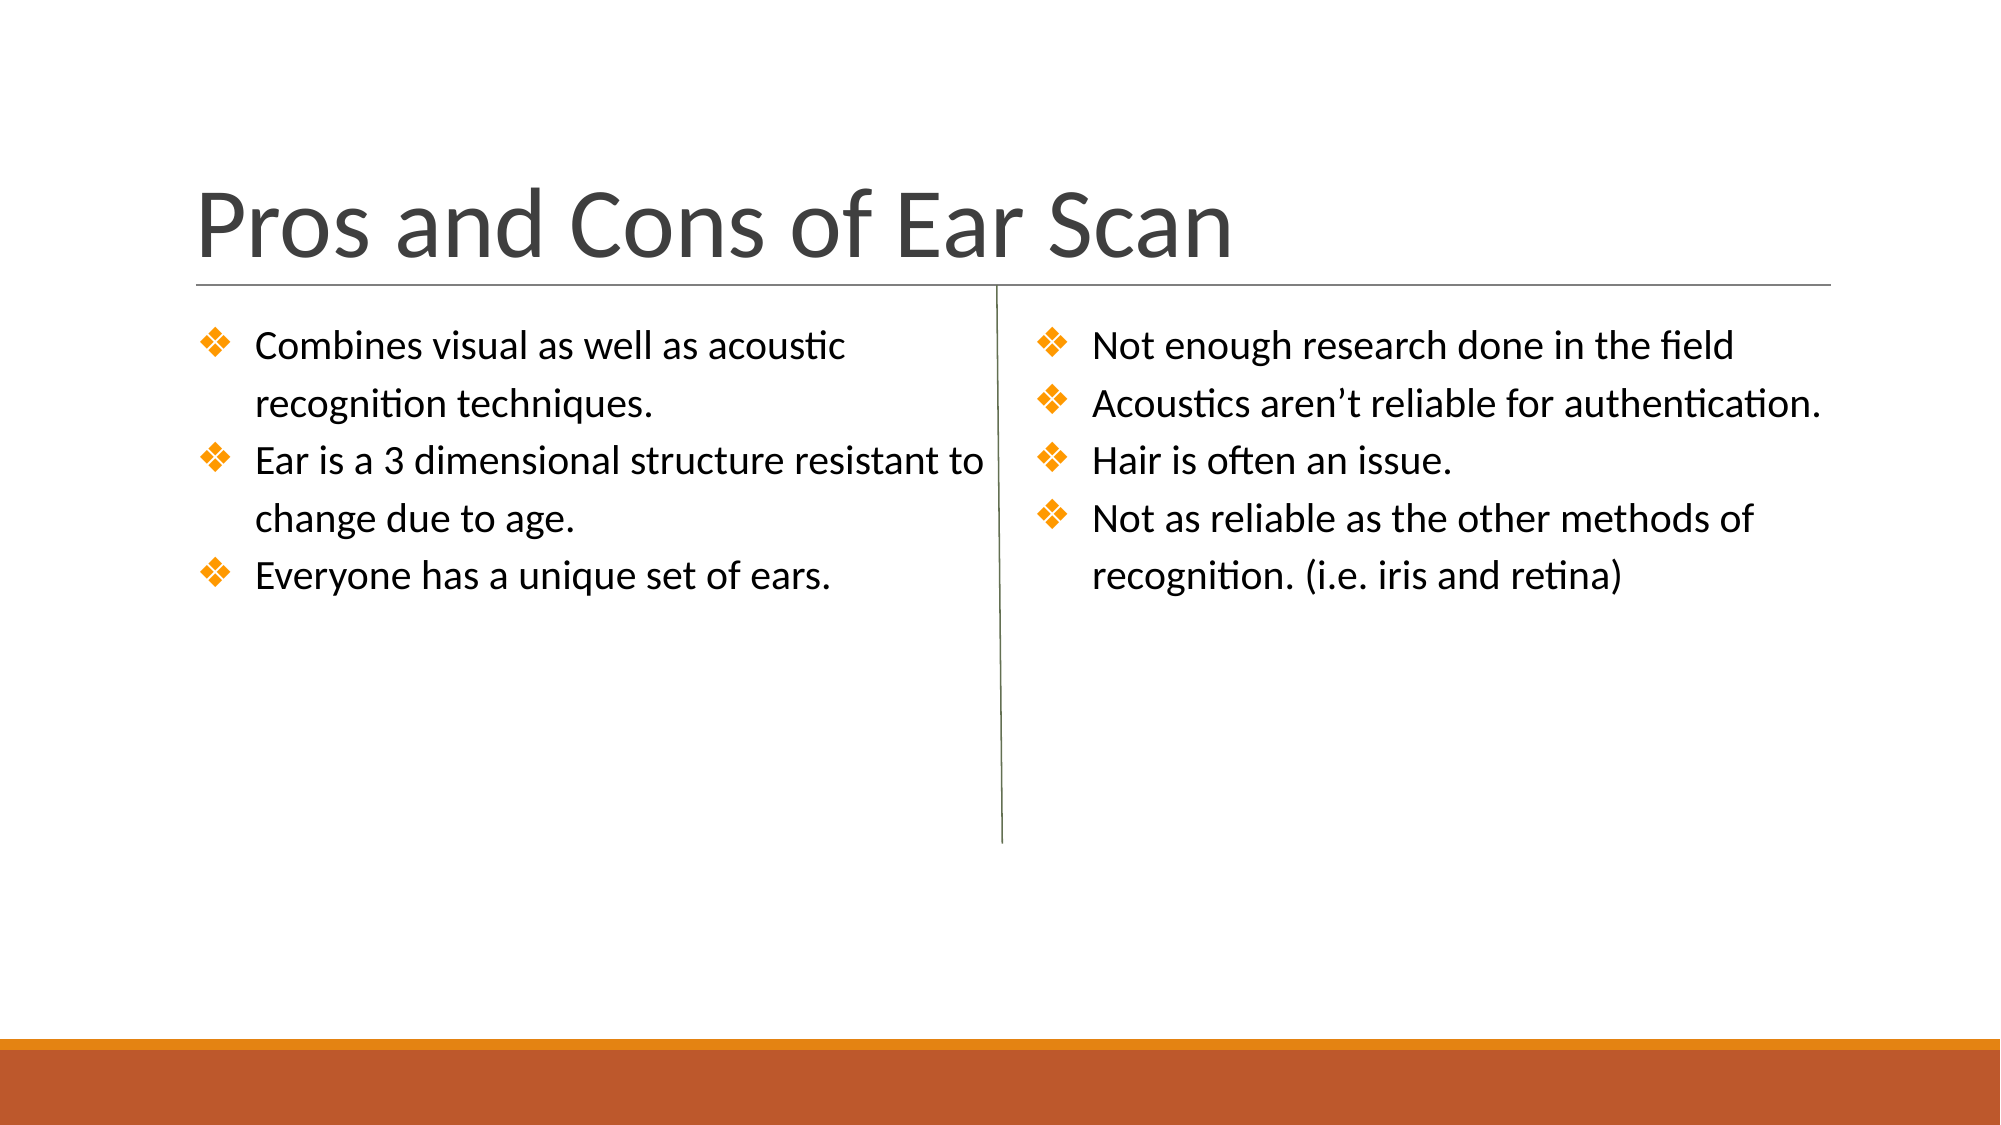

# Pros and Cons of Ear Scan
Combines visual as well as acoustic recognition techniques.
Ear is a 3 dimensional structure resistant to change due to age.
Everyone has a unique set of ears.

Not enough research done in the field
Acoustics aren’t reliable for authentication.
Hair is often an issue.
Not as reliable as the other methods of recognition. (i.e. iris and retina)